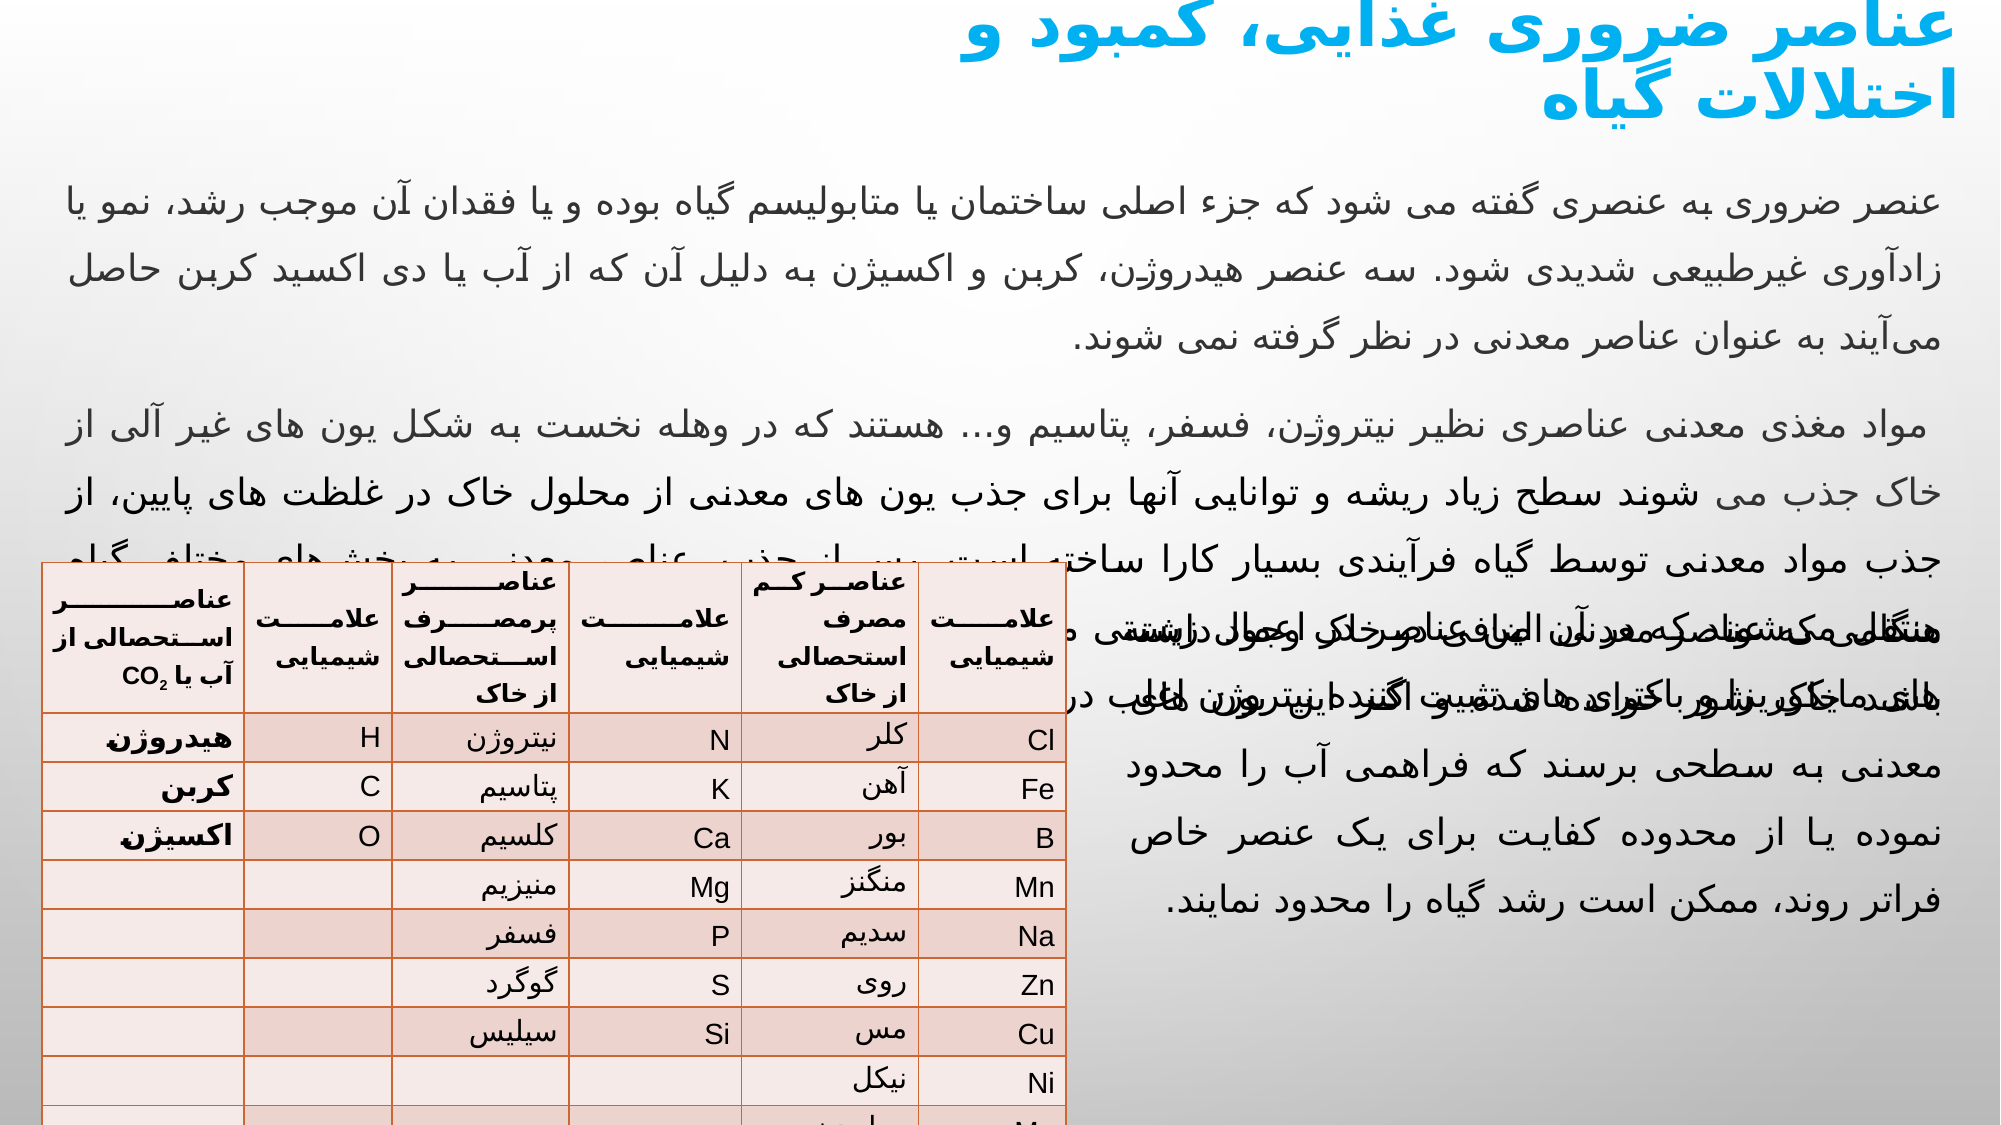

# عناصر ضروری غذایی، کمبود و اختلالات گیاه
عنصر ضروری به عنصری گفته می شود که جزء اصلی ساختمان یا متابولیسم گیاه بوده و یا فقدان آن موجب رشد، نمو یا زادآوری غیرطبیعی شدیدی شود. سه عنصر هیدروژن، کربن و اکسیژن به دلیل آن که از آب یا دی اکسید کربن حاصل می‌آیند به عنوان عناصر معدنی در نظر گرفته نمی شوند.
 مواد مغذی معدنی عناصری نظیر نیتروژن، فسفر، پتاسیم و... هستند که در وهله نخست به شکل یون های غیر آلی از خاک جذب می شوند سطح زیاد ریشه و توانایی آنها برای جذب یون های معدنی از محلول خاک در غلظت های پایین، از جذب مواد معدنی توسط گیاه فرآیندی بسیار کارا ساخته است. پس از جذب، عناصر معدنی به بخش‌های مختلف گیاه منتقل می‌شوند که در آن این عناصر در اعمال زیستی متعددی مورد استفاده قرار می گیرند. سایر موجودات نظیر قارچ های مایکوریزا و باکتری های تثبیت کننده نیتروژن اغلب در مهار عناصر معدنی به ریشه ها کمک می کنند.
| عناصر استحصالی از آب یا CO2 | علامت شیمیایی | عناصر پرمصرف استحصالی از خاک | علامت شیمیایی | عناصر کم مصرف استحصالی از خاک | علامت شیمیایی |
| --- | --- | --- | --- | --- | --- |
| هیدروژن | H | نیتروژن | N | کلر | Cl |
| کربن | C | پتاسیم | K | آهن | Fe |
| اکسیژن | O | کلسیم | Ca | بور | B |
|  |  | منیزیم | Mg | منگنز | Mn |
|  |  | فسفر | P | سدیم | Na |
|  |  | گوگرد | S | روی | Zn |
|  |  | سیلیس | Si | مس | Cu |
|  |  |  |  | نیکل | Ni |
|  |  |  |  | مولیبدن | Mo |
هنگامی که عناصر معدنی اضافی در خاک وجود داشته باشد خاک شور خوانده شده و اگر این یون های معدنی به سطحی برسند که فراهمی آب را محدود نموده یا از محدوده کفایت برای یک عنصر خاص فراتر روند، ممکن است رشد گیاه را محدود نمایند.